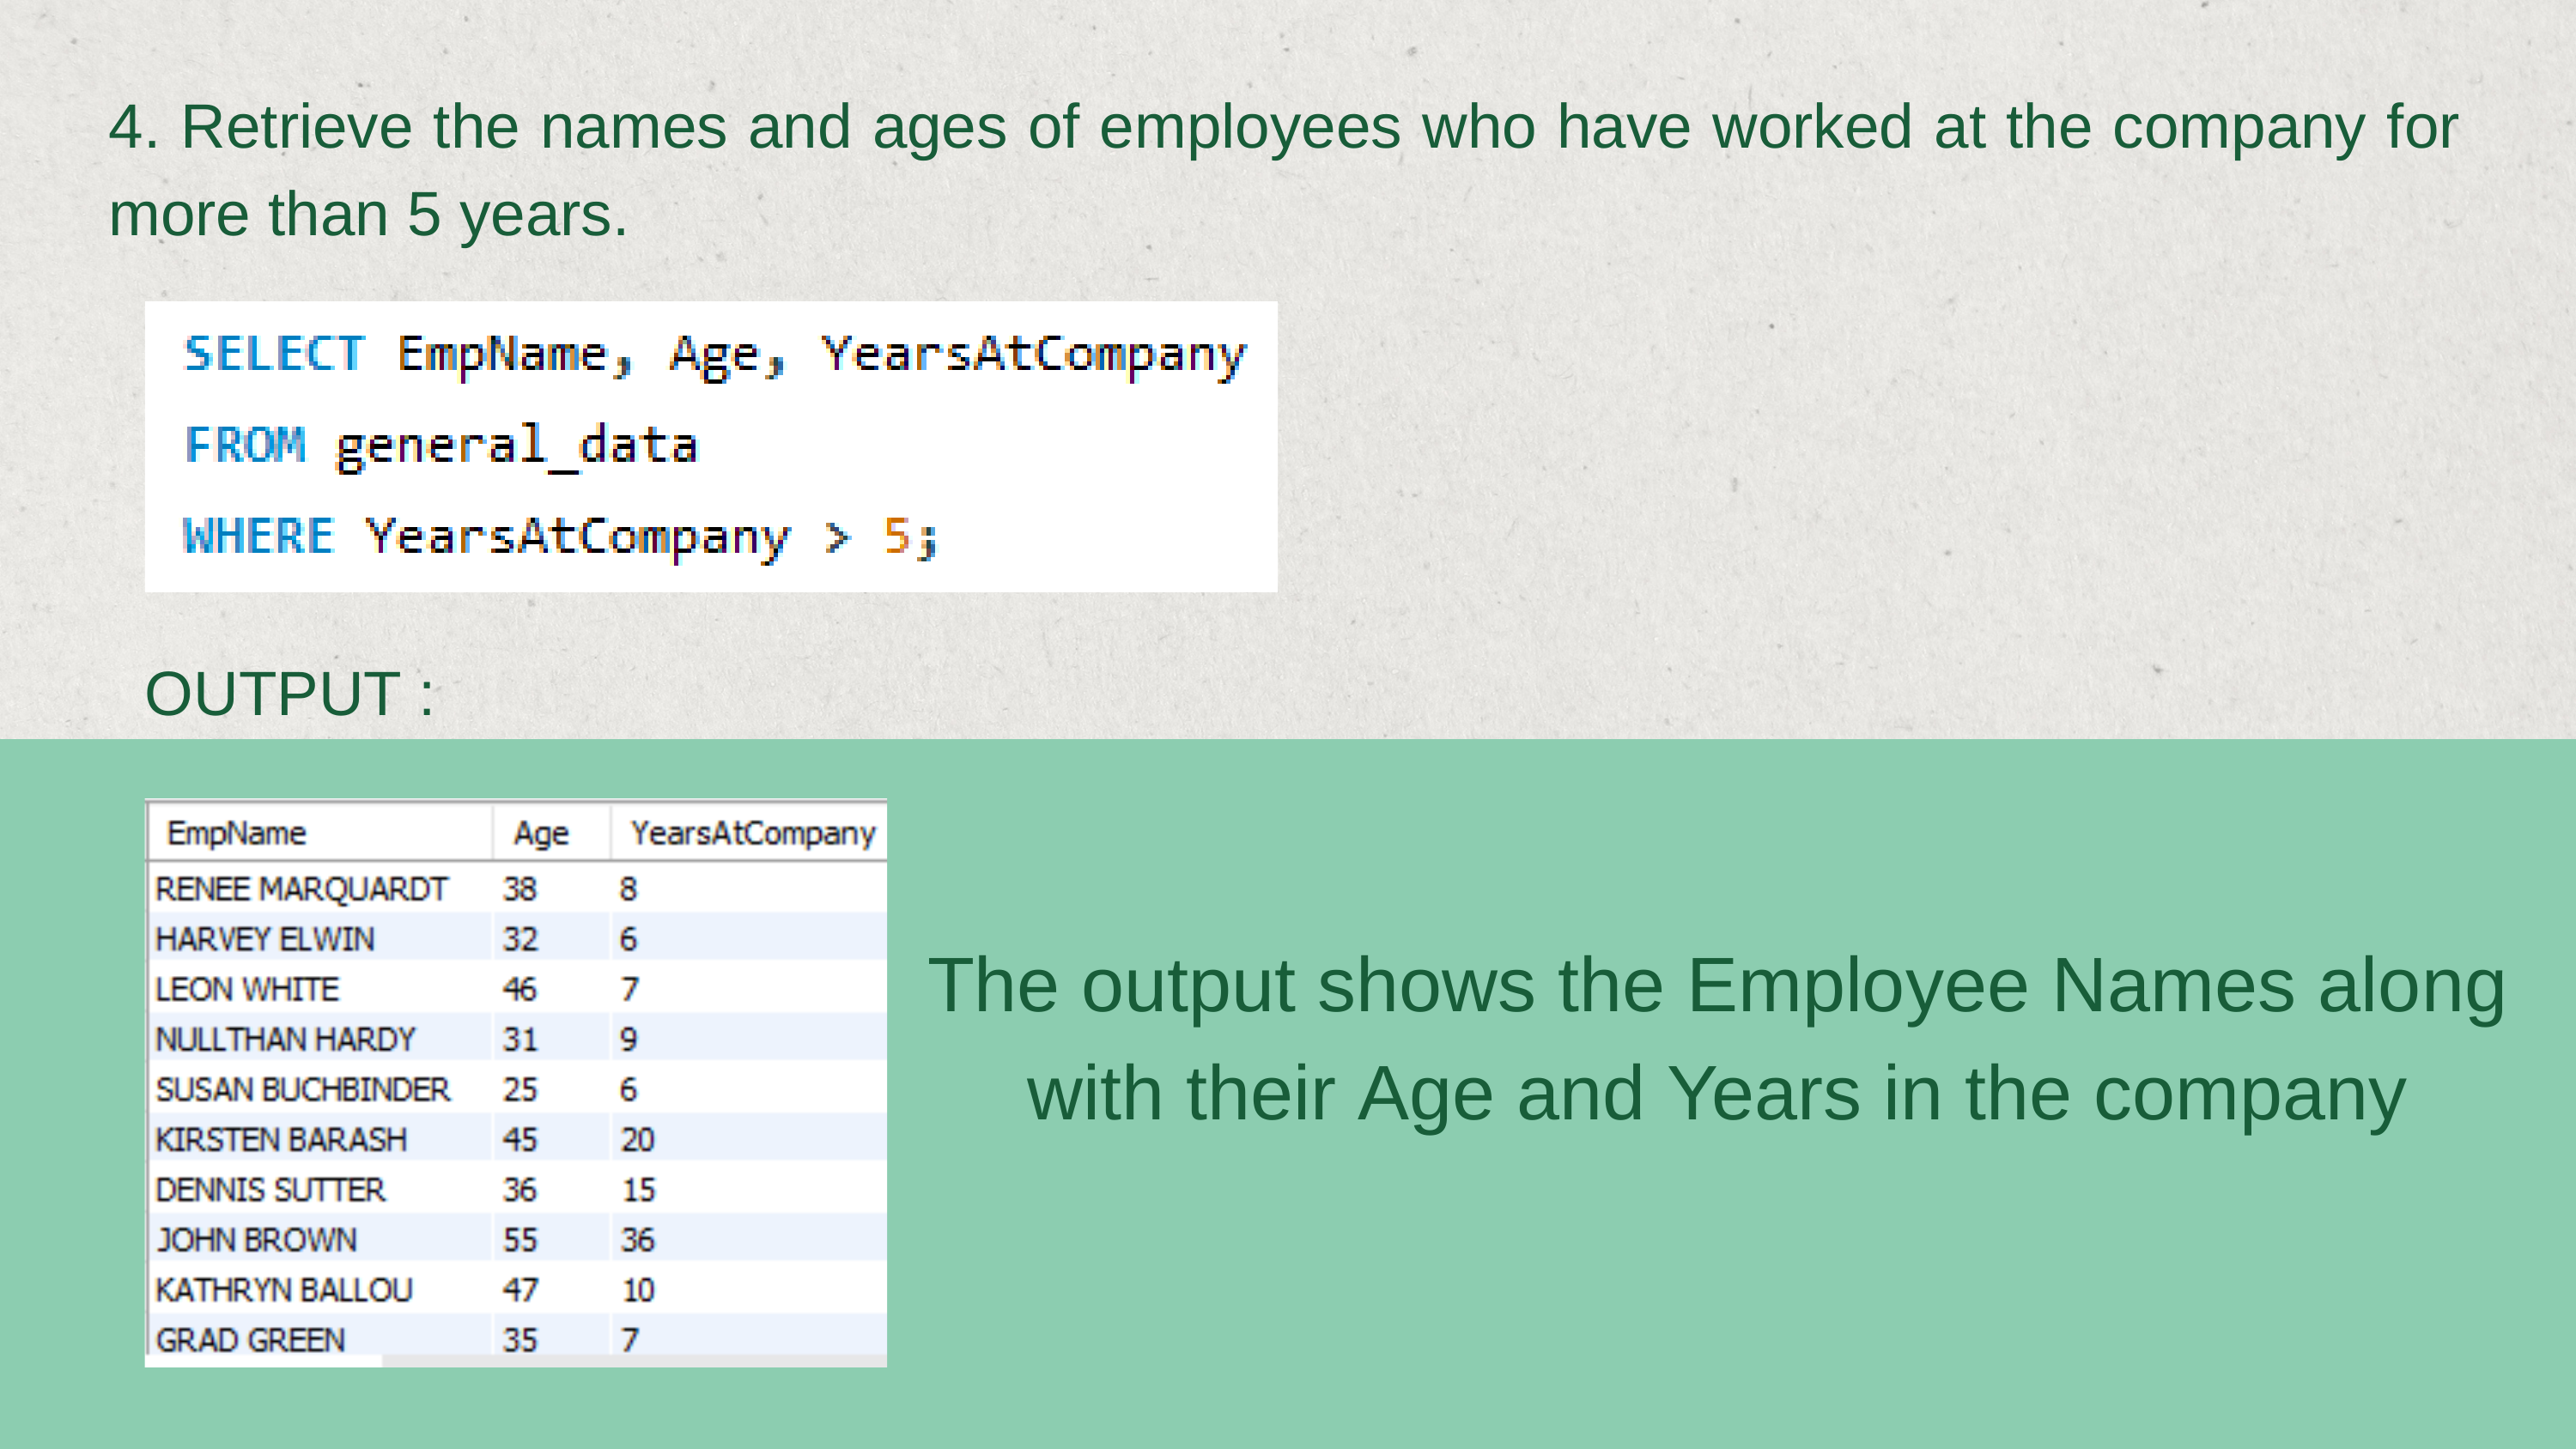

4. Retrieve the names and ages of employees who have worked at the company for more than 5 years.

OUTPUT :

The output shows the Employee Names along with their Age and Years in the company